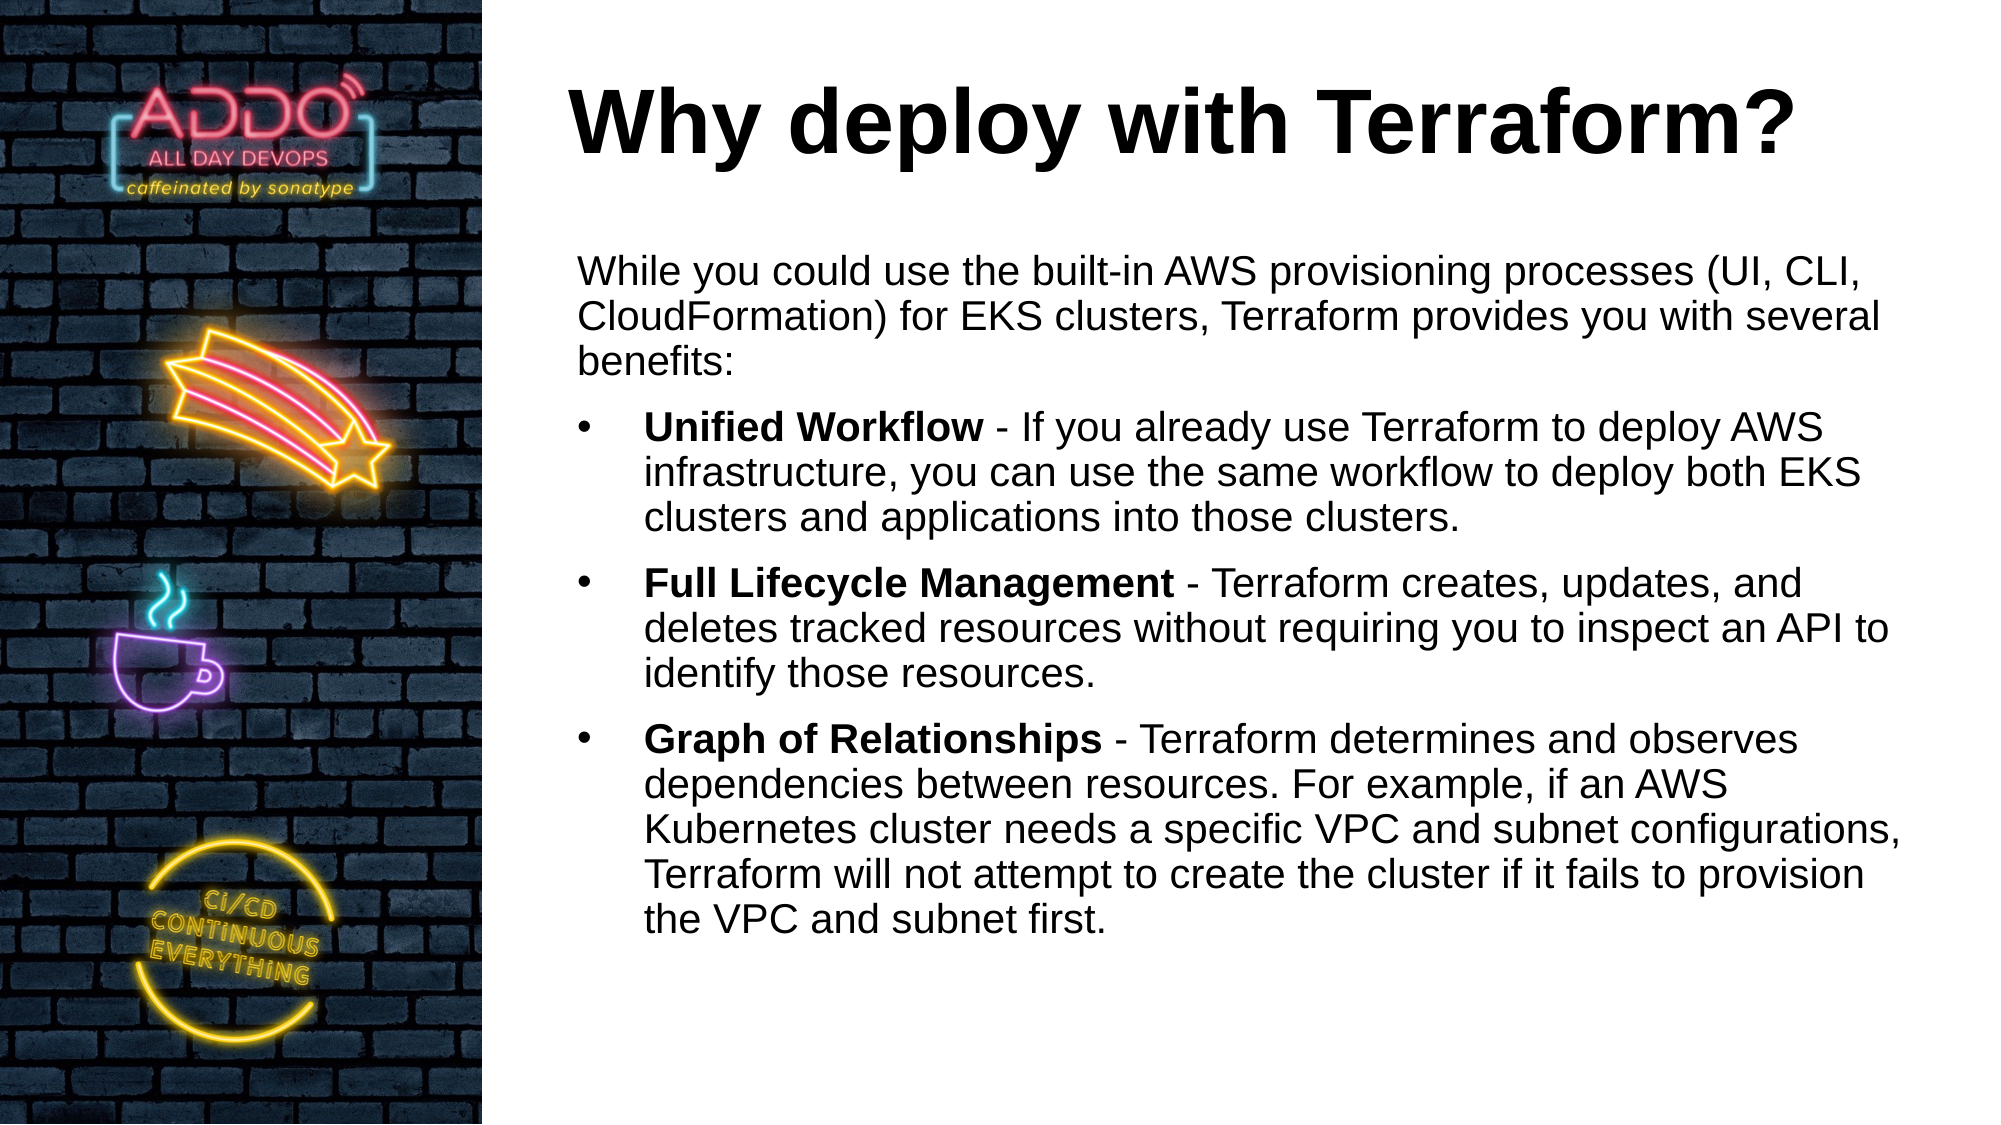

# Why deploy with Terraform?
While you could use the built-in AWS provisioning processes (UI, CLI, CloudFormation) for EKS clusters, Terraform provides you with several benefits:
Unified Workflow - If you already use Terraform to deploy AWS infrastructure, you can use the same workflow to deploy both EKS clusters and applications into those clusters.
Full Lifecycle Management - Terraform creates, updates, and deletes tracked resources without requiring you to inspect an API to identify those resources.
Graph of Relationships - Terraform determines and observes dependencies between resources. For example, if an AWS Kubernetes cluster needs a specific VPC and subnet configurations, Terraform will not attempt to create the cluster if it fails to provision the VPC and subnet first.